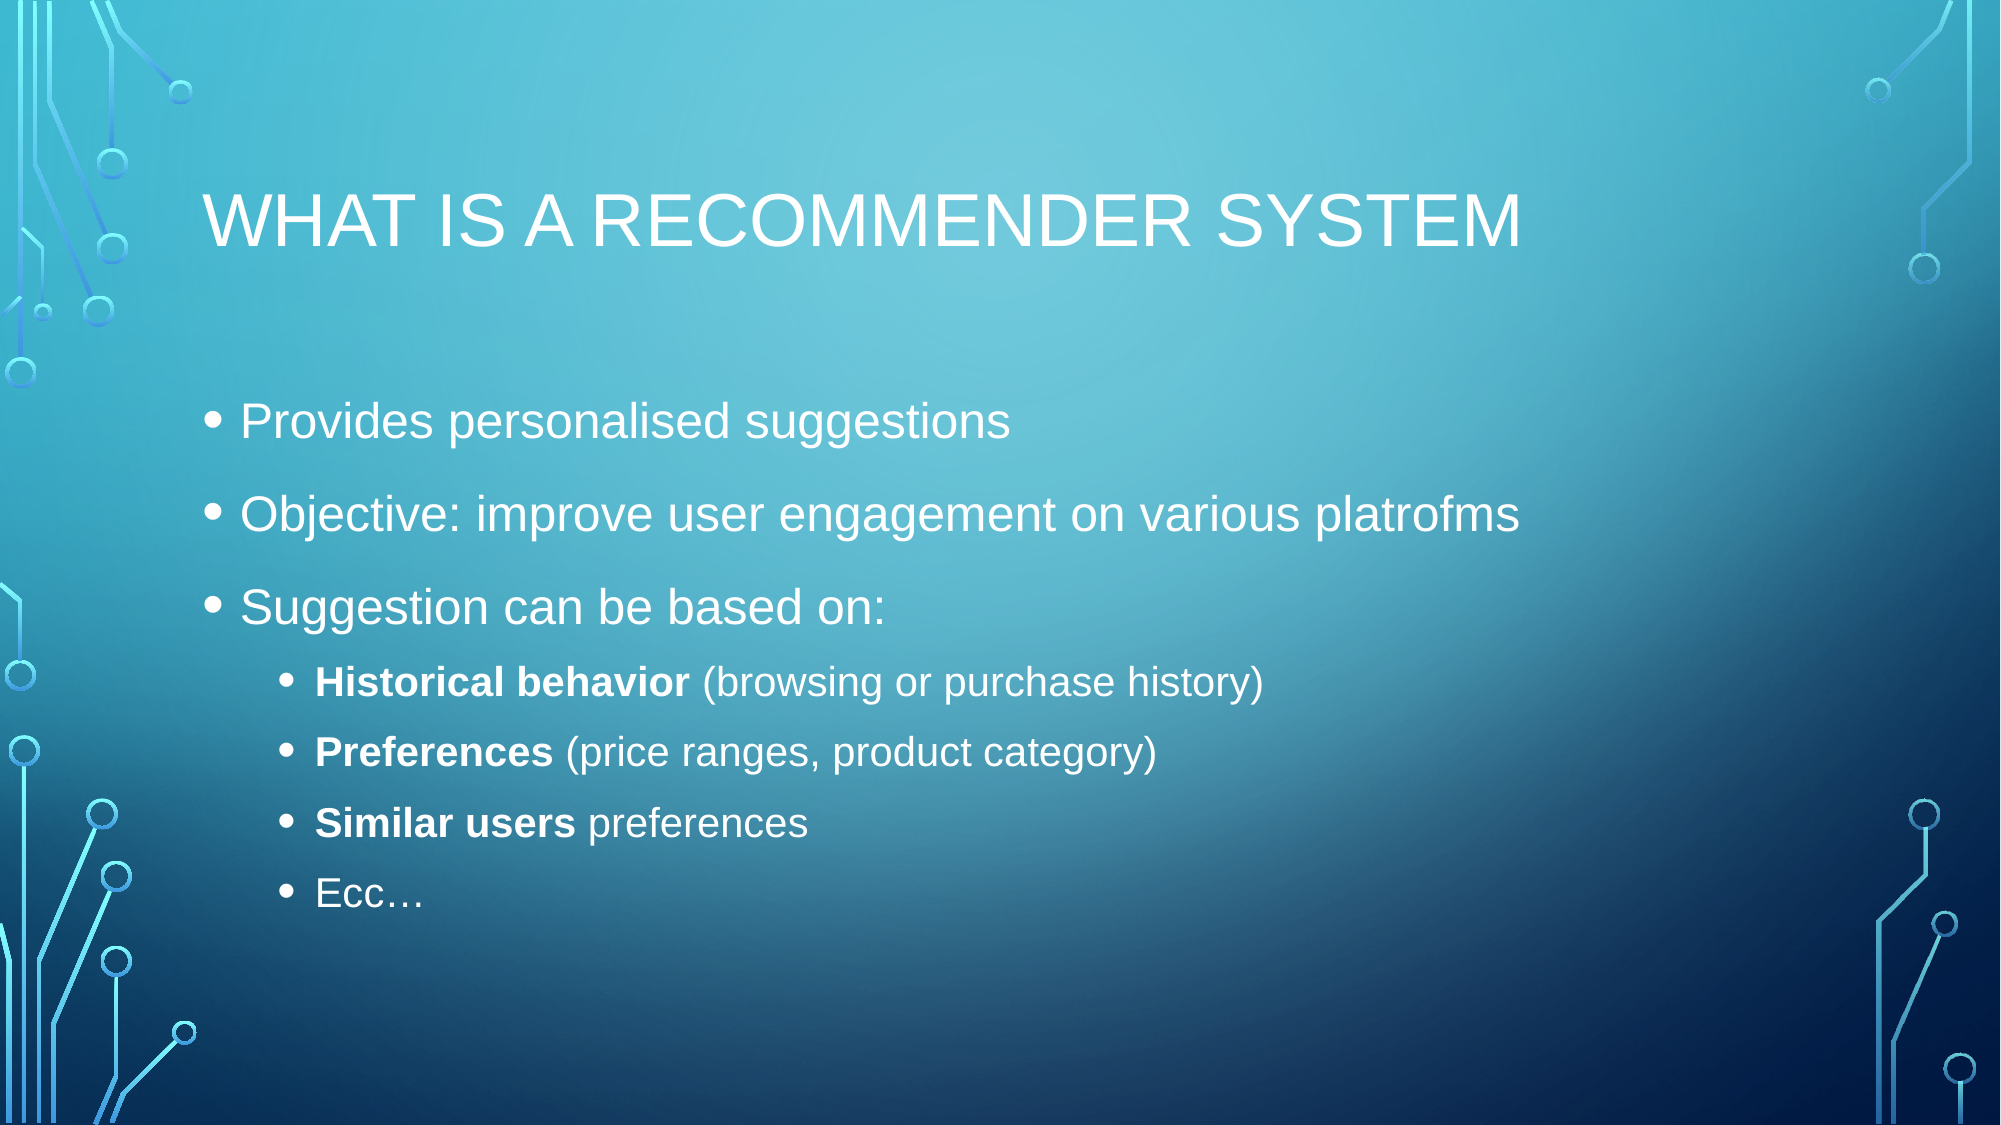

# What is a recommender system
Provides personalised suggestions
Objective: improve user engagement on various platrofms
Suggestion can be based on:
Historical behavior (browsing or purchase history)
Preferences (price ranges, product category)
Similar users preferences
Ecc…